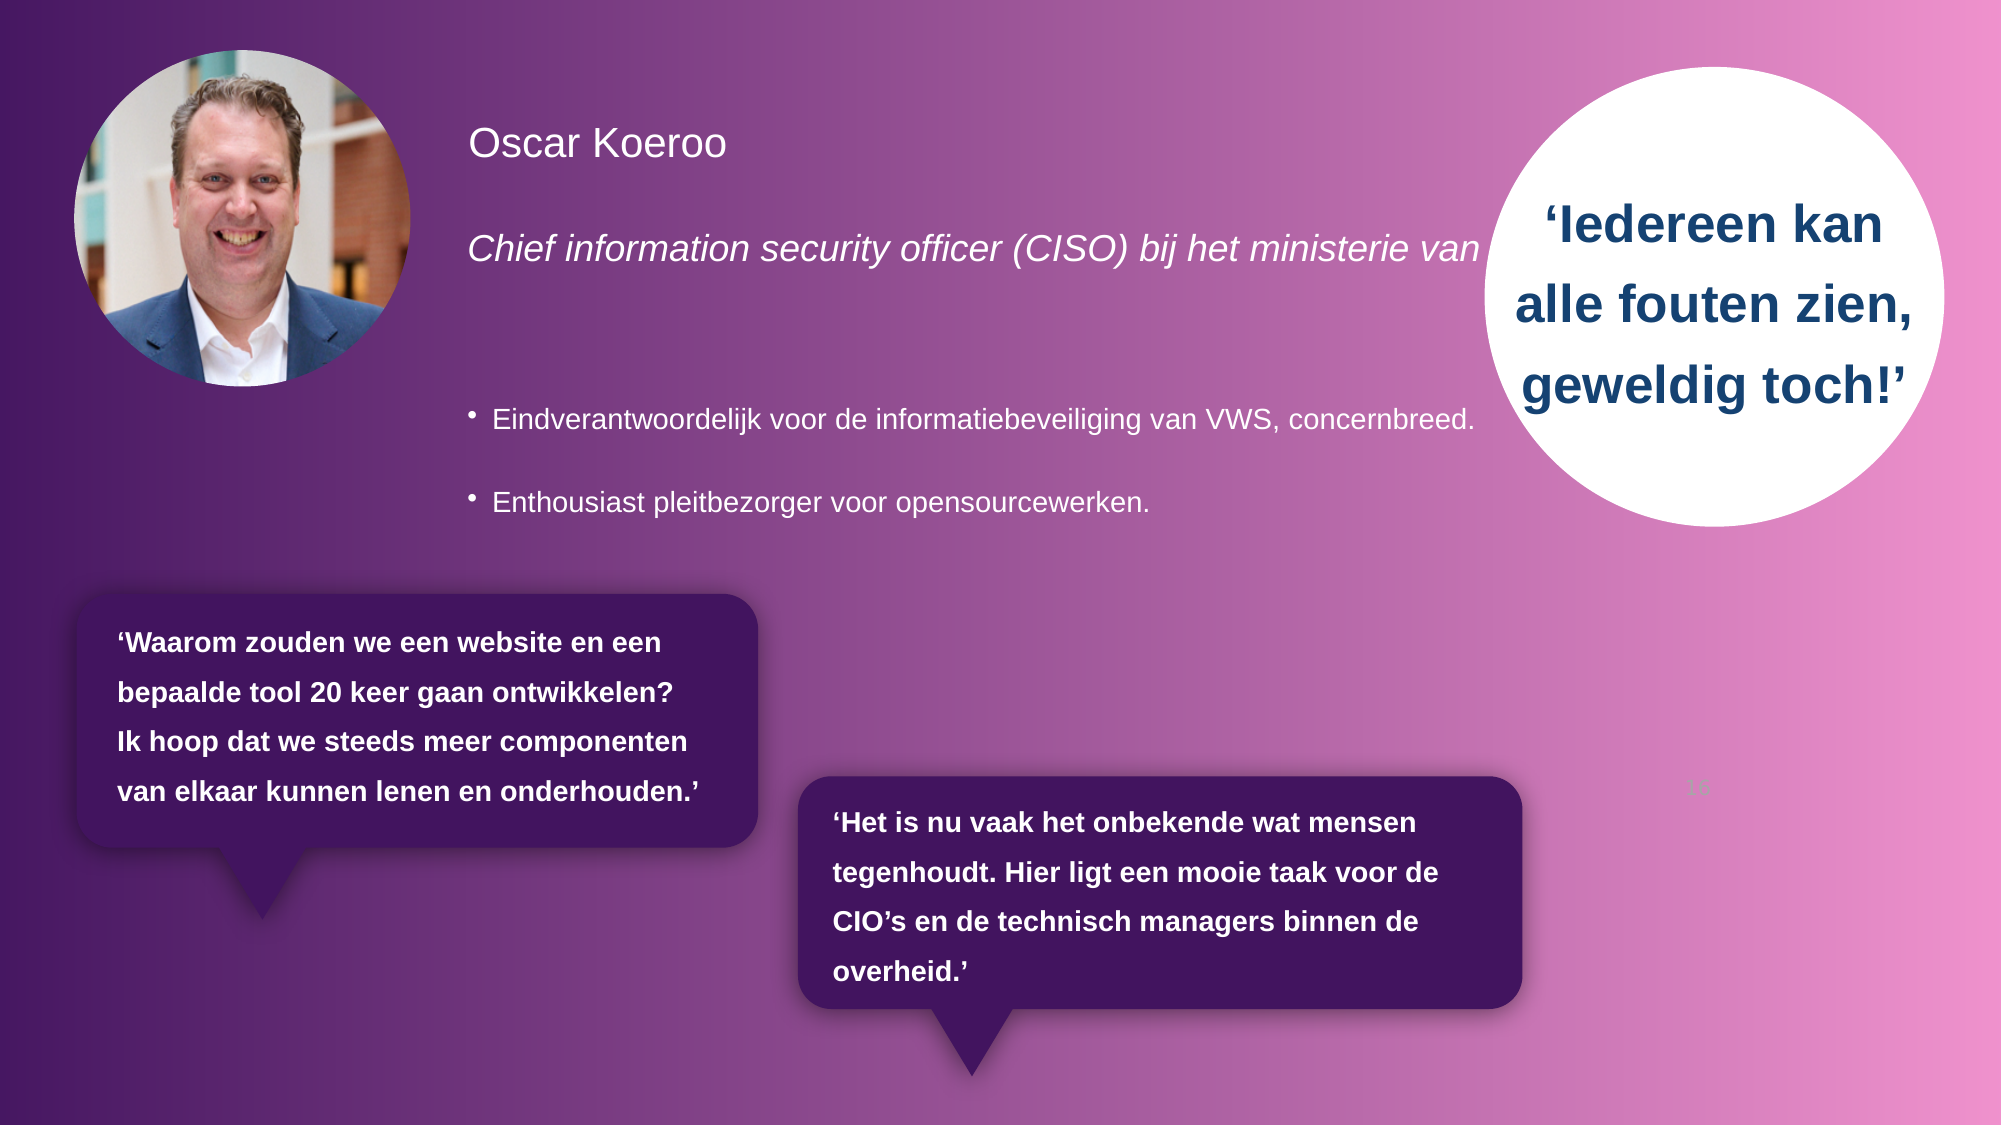

# Oscar Koeroo

‘Iedereen kan alle fouten zien, geweldig toch!’
Chief information security officer (CISO) bij het ministerie van VWS

Eindverantwoordelijk voor de informatiebeveiliging van VWS, concernbreed.
Enthousiast pleitbezorger voor opensourcewerken.

‘Waarom zouden we een website en een bepaalde tool 20 keer gaan ontwikkelen?
Ik hoop dat we steeds meer componenten van elkaar kunnen lenen en onderhouden.’
16

‘Het is nu vaak het onbekende wat mensen tegenhoudt. Hier ligt een mooie taak voor de CIO’s en de technisch managers binnen de overheid.’